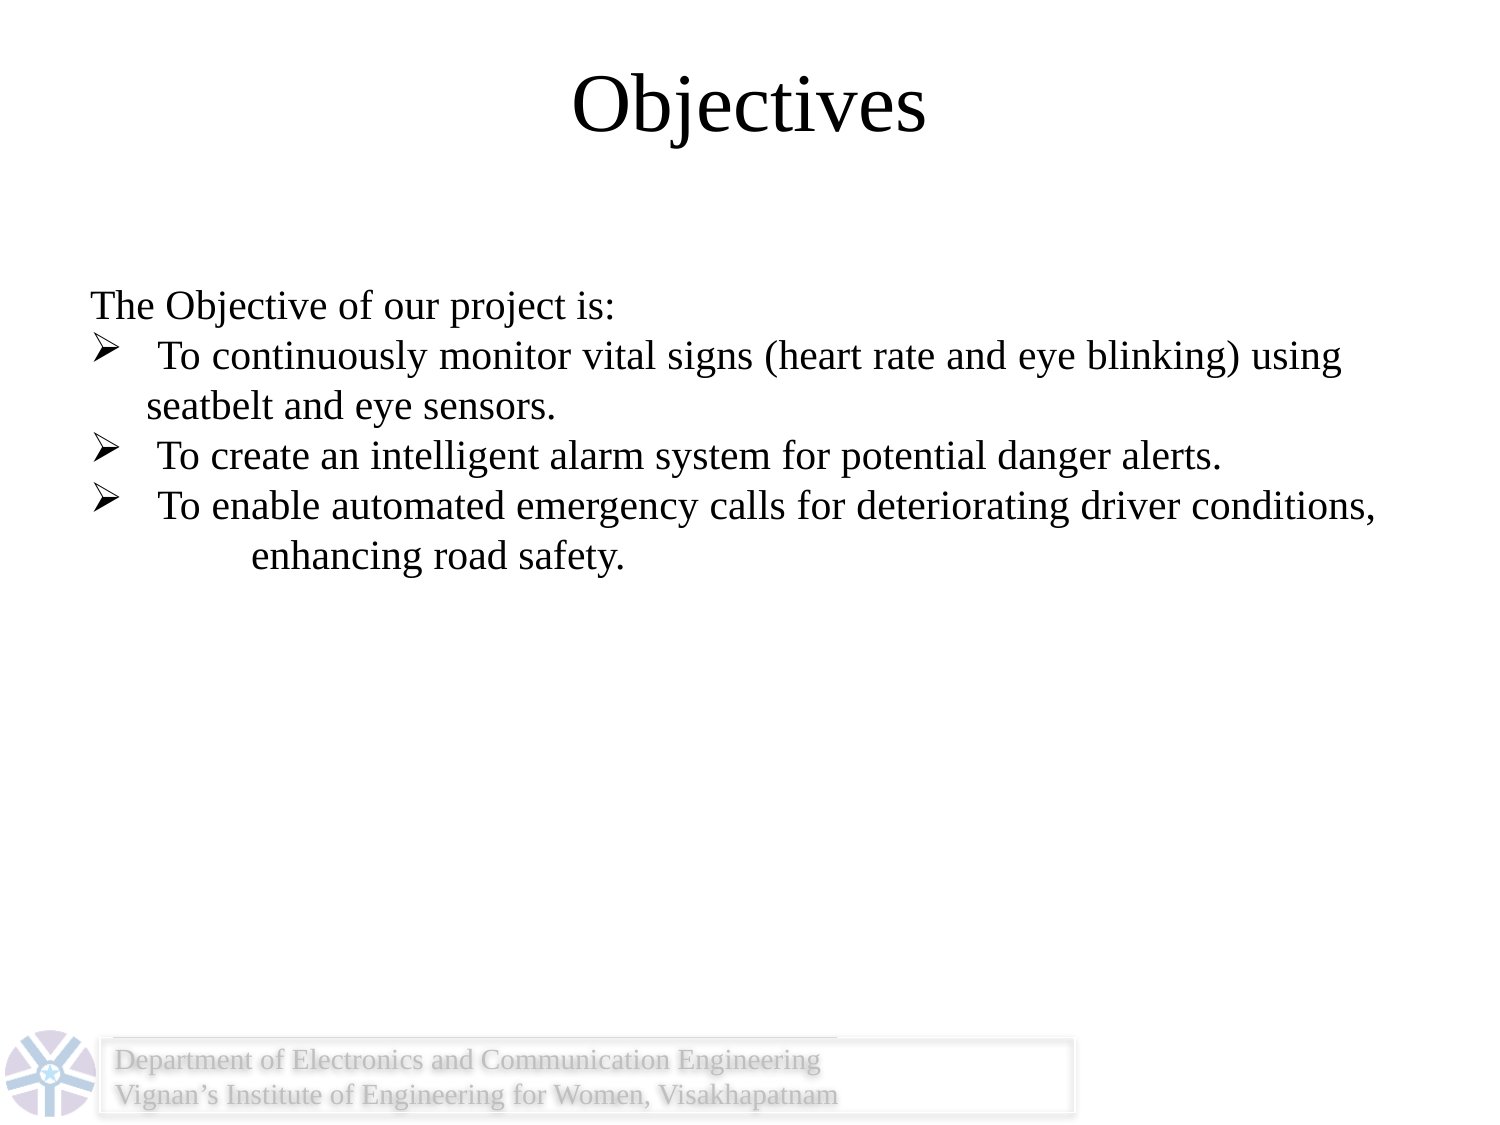

# Objectives

The Objective of our project is:
 To continuously monitor vital signs (heart rate and eye blinking) using       seatbelt and eye sensors.
 To create an intelligent alarm system for potential danger alerts.
 To enable automated emergency calls for deteriorating driver conditions,              enhancing road safety.